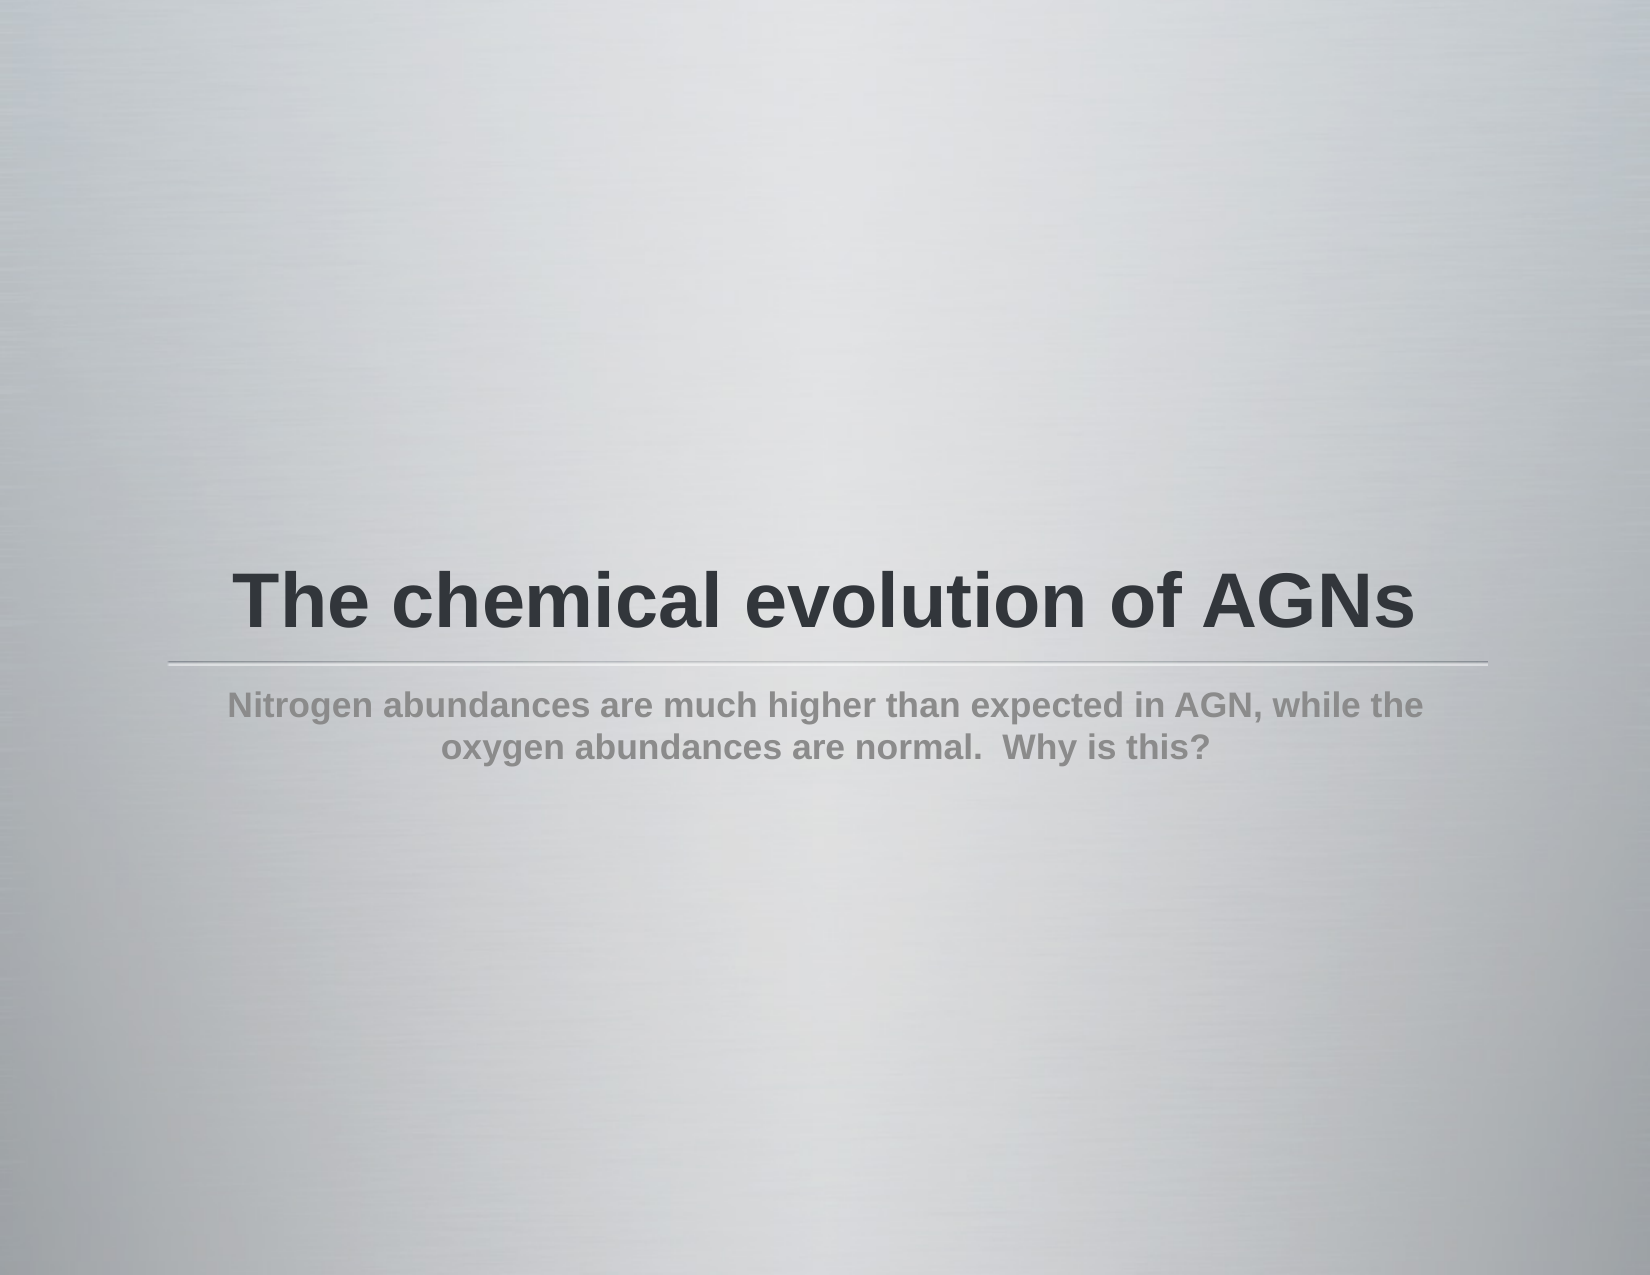

# The chemical evolution of AGNs
Nitrogen abundances are much higher than expected in AGN, while the oxygen abundances are normal.  Why is this?